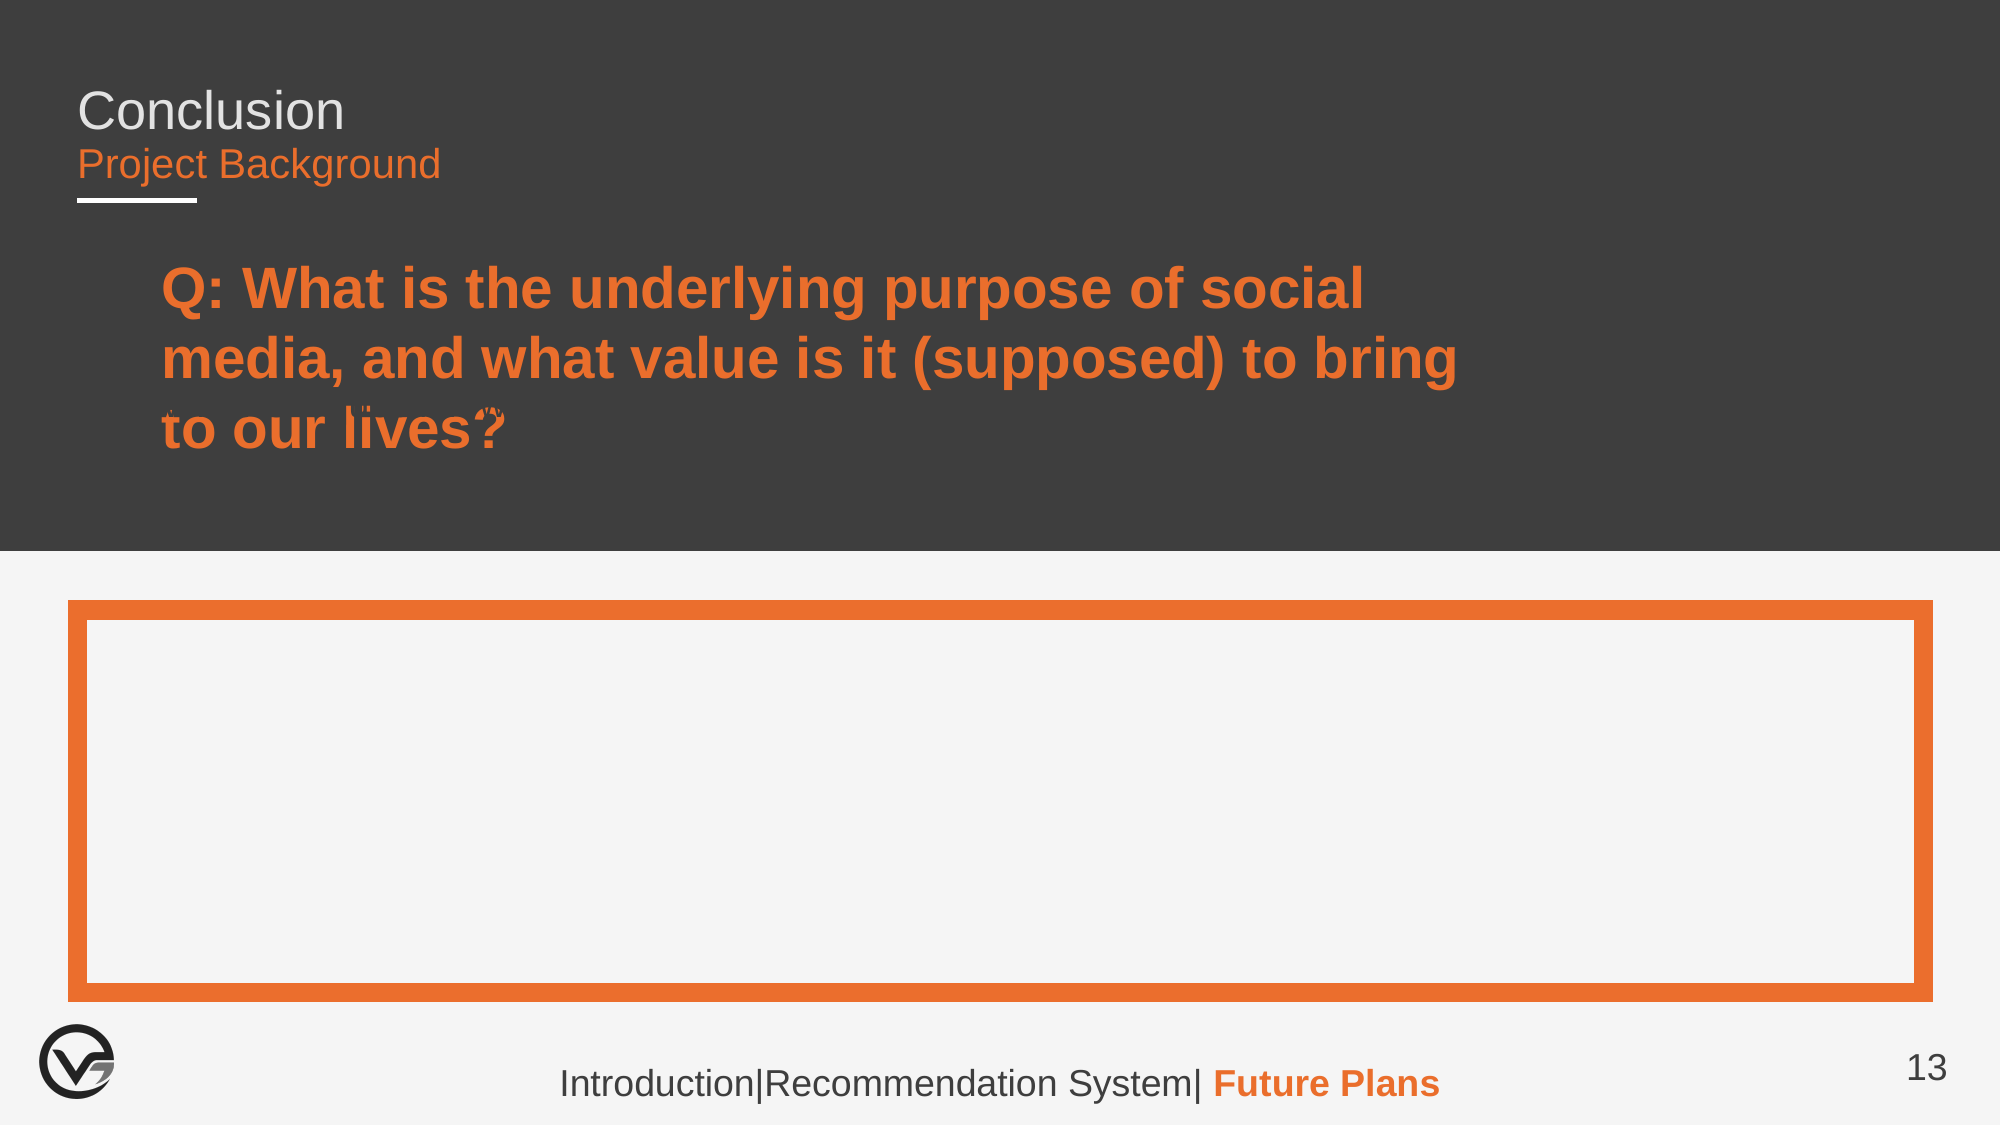

Conclusion
Project Background
Q: What is the underlying purpose of social media, and what value is it (supposed) to bring to our lives?
What is a question we faced?

13
Introduction|Recommendation System| Future Plans